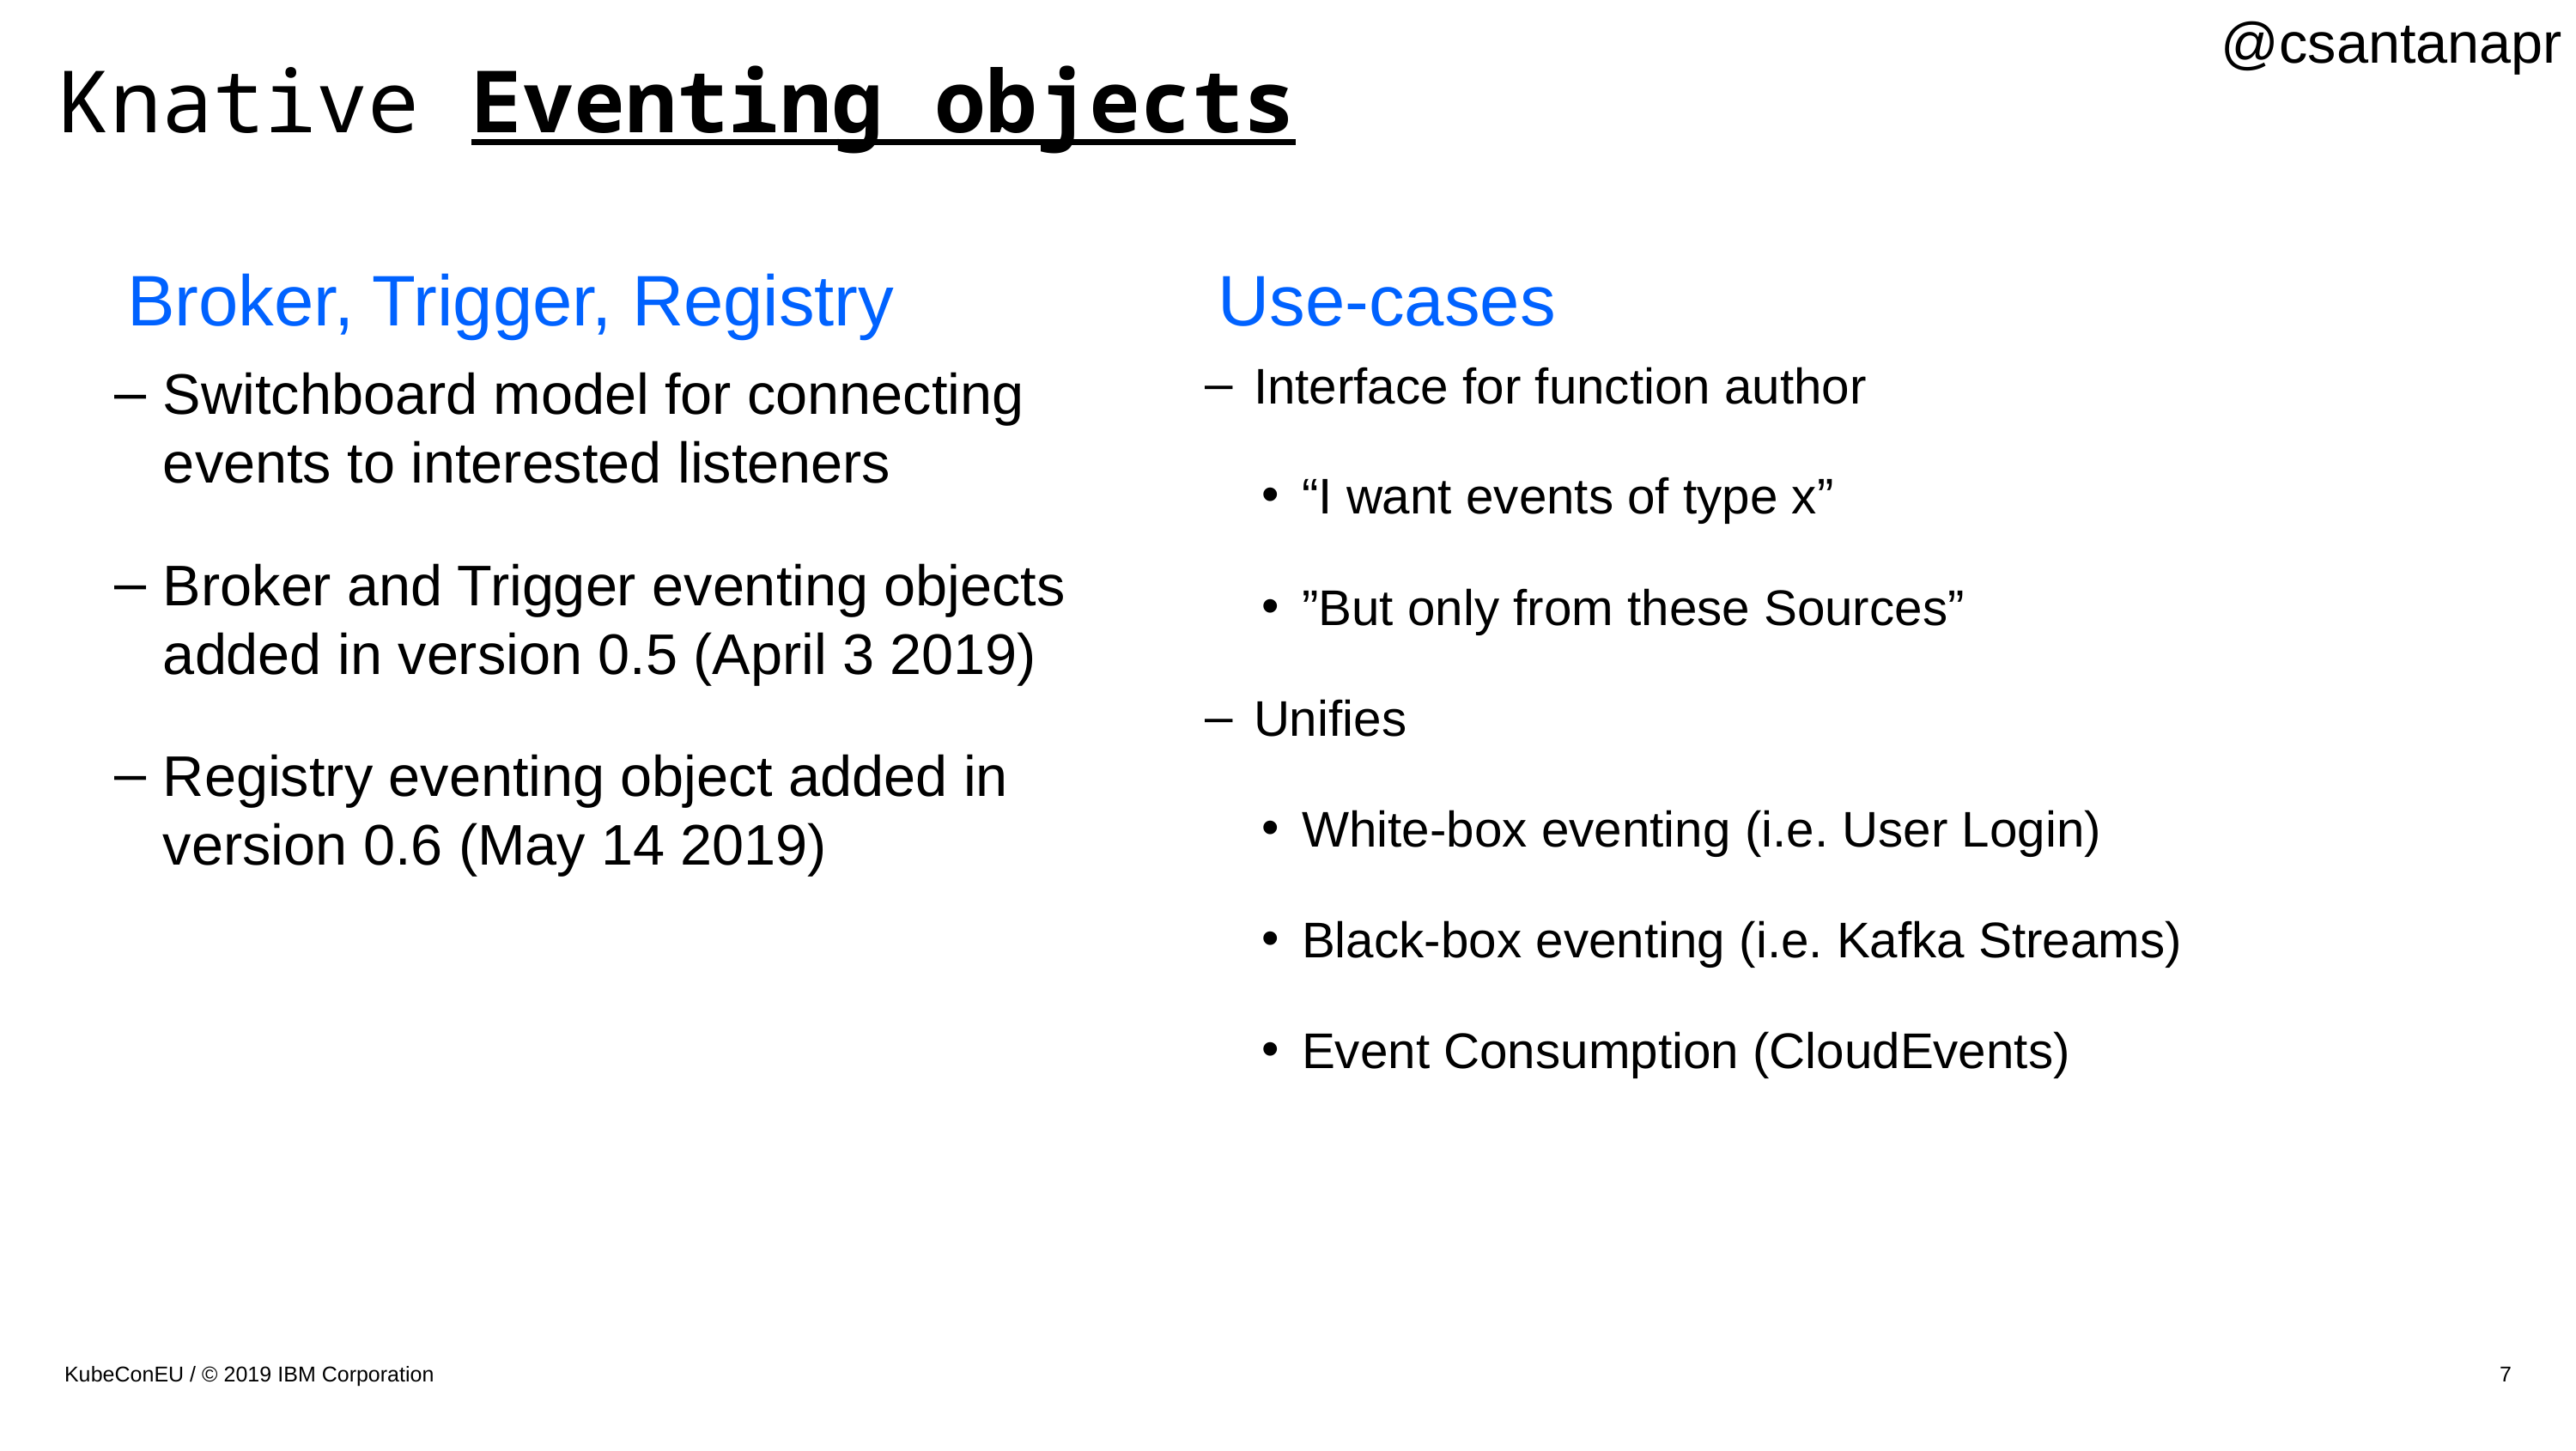

@csantanapr
# Knative Eventing objects
Broker, Trigger, Registry
Use-cases
Interface for function author
“I want events of type x”
”But only from these Sources”
Unifies
White-box eventing (i.e. User Login)
Black-box eventing (i.e. Kafka Streams)
Event Consumption (CloudEvents)
Switchboard model for connecting events to interested listeners
Broker and Trigger eventing objects added in version 0.5 (April 3 2019)
Registry eventing object added in version 0.6 (May 14 2019)
KubeConEU / © 2019 IBM Corporation
7
KubeConEU / © 2019 IBM Corporation